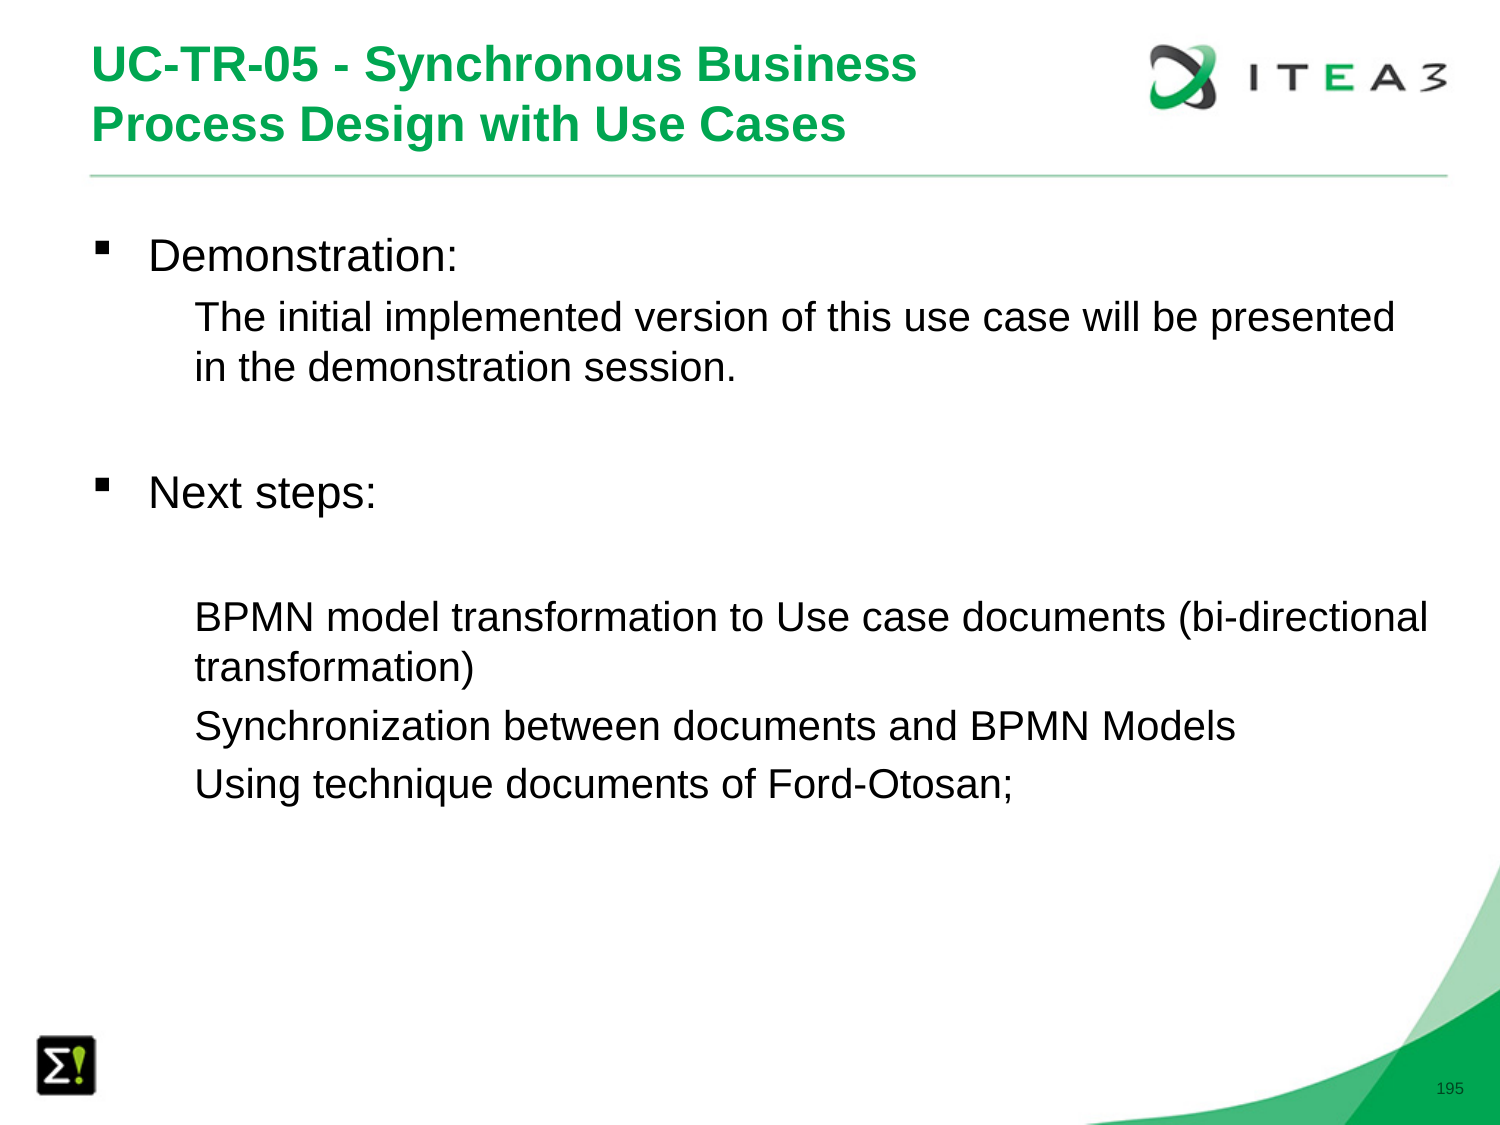

# UC-TR-05 - Synchronous Business Process Design with Use Cases
Demonstration:
The initial implemented version of this use case will be presented in the demonstration session.

Next steps:

BPMN model transformation to Use case documents (bi-directional transformation)
Synchronization between documents and BPMN Models
Using technique documents of Ford-Otosan;